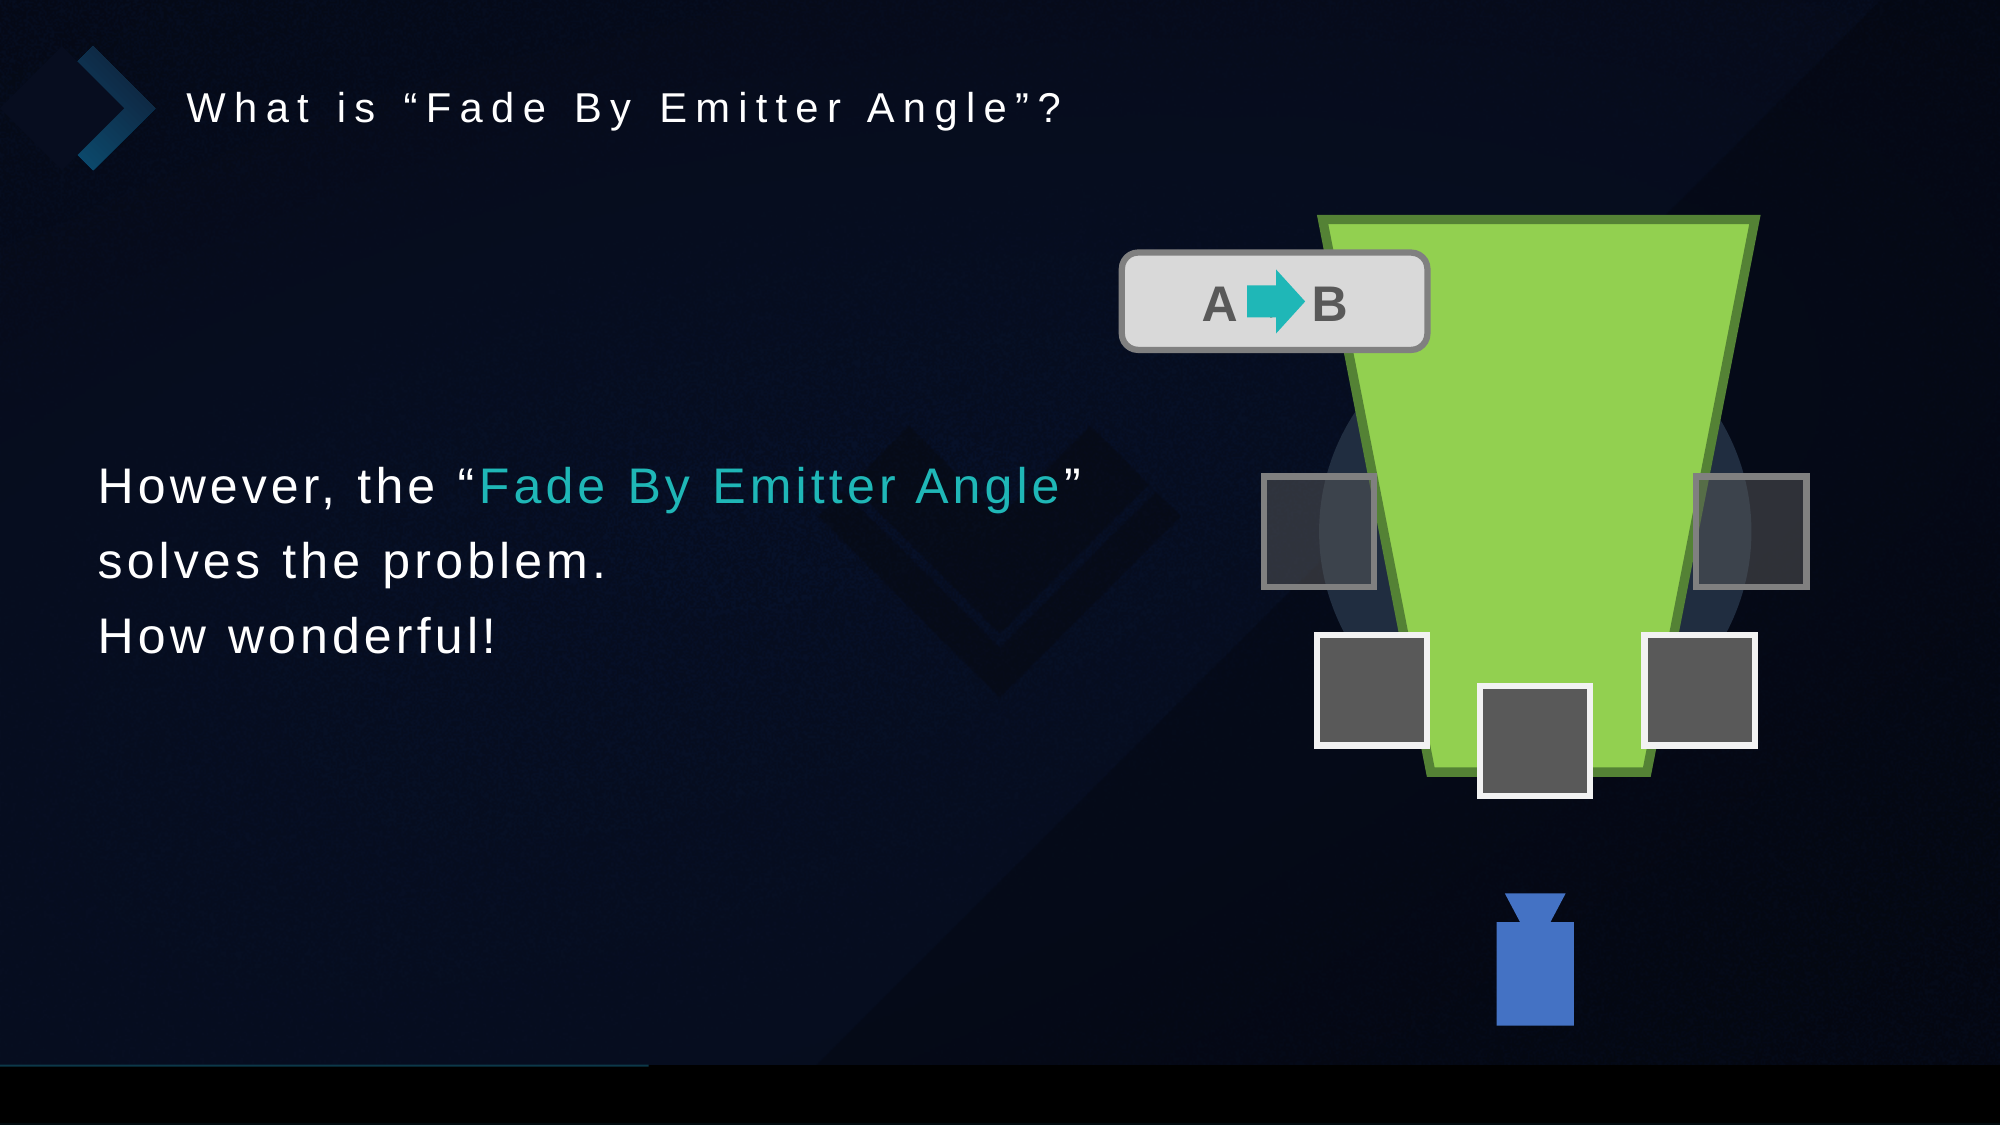

What is “Fade By Emitter Angle”?

A -> B

However, the “Fade By Emitter Angle”
solves the problem.
How wonderful!